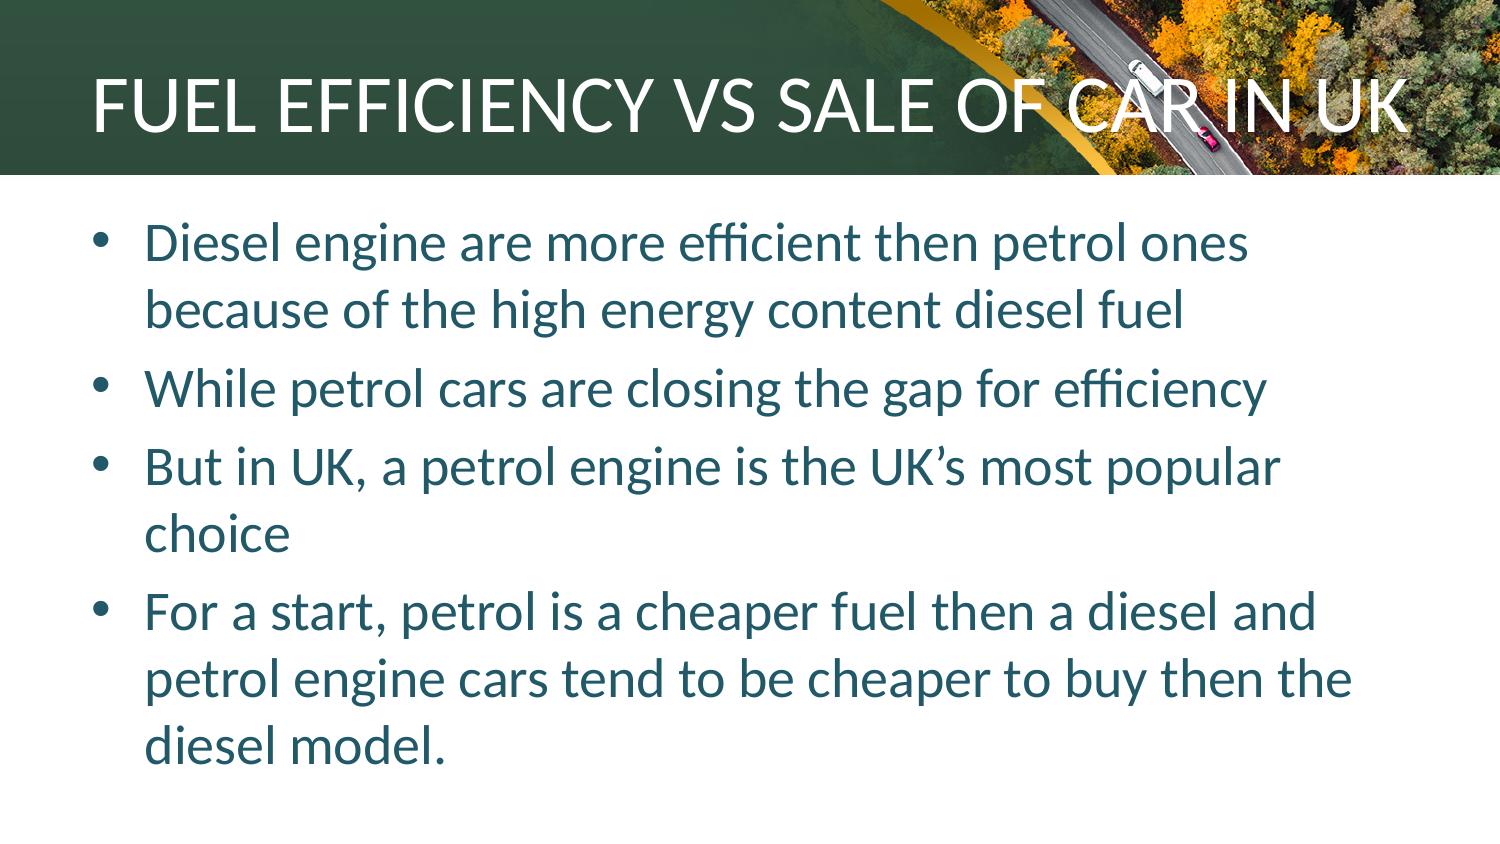

# FUEL EFFICIENCY VS SALE OF CAR IN UK
Diesel engine are more efficient then petrol ones because of the high energy content diesel fuel
While petrol cars are closing the gap for efficiency
But in UK, a petrol engine is the UK’s most popular choice
For a start, petrol is a cheaper fuel then a diesel and petrol engine cars tend to be cheaper to buy then the diesel model.